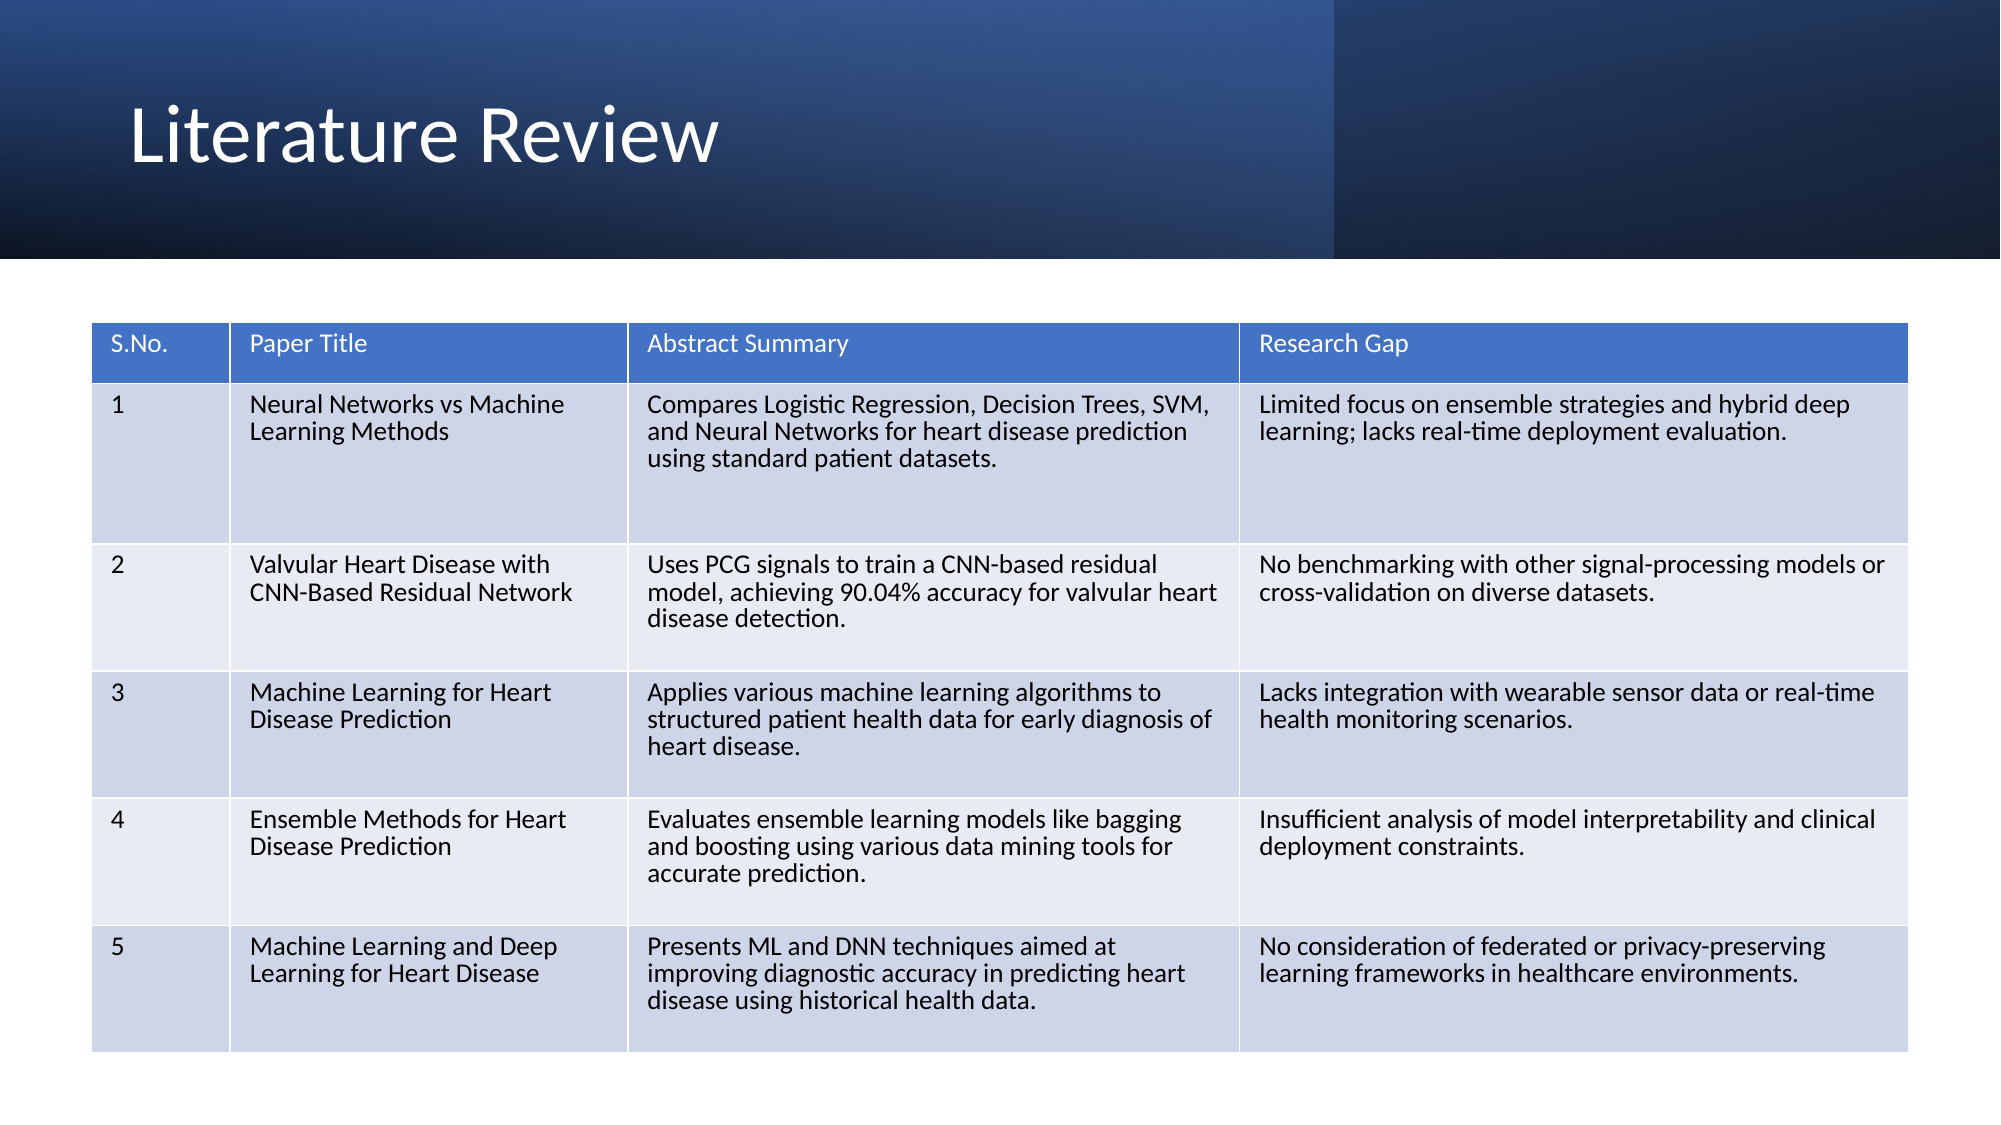

# Literature Review
| S.No. | Paper Title | Abstract Summary | Research Gap |
| --- | --- | --- | --- |
| 1 | Neural Networks vs Machine Learning Methods | Compares Logistic Regression, Decision Trees, SVM, and Neural Networks for heart disease prediction using standard patient datasets. | Limited focus on ensemble strategies and hybrid deep learning; lacks real-time deployment evaluation. |
| 2 | Valvular Heart Disease with CNN-Based Residual Network | Uses PCG signals to train a CNN-based residual model, achieving 90.04% accuracy for valvular heart disease detection. | No benchmarking with other signal-processing models or cross-validation on diverse datasets. |
| 3 | Machine Learning for Heart Disease Prediction | Applies various machine learning algorithms to structured patient health data for early diagnosis of heart disease. | Lacks integration with wearable sensor data or real-time health monitoring scenarios. |
| 4 | Ensemble Methods for Heart Disease Prediction | Evaluates ensemble learning models like bagging and boosting using various data mining tools for accurate prediction. | Insufficient analysis of model interpretability and clinical deployment constraints. |
| 5 | Machine Learning and Deep Learning for Heart Disease | Presents ML and DNN techniques aimed at improving diagnostic accuracy in predicting heart disease using historical health data. | No consideration of federated or privacy-preserving learning frameworks in healthcare environments. |